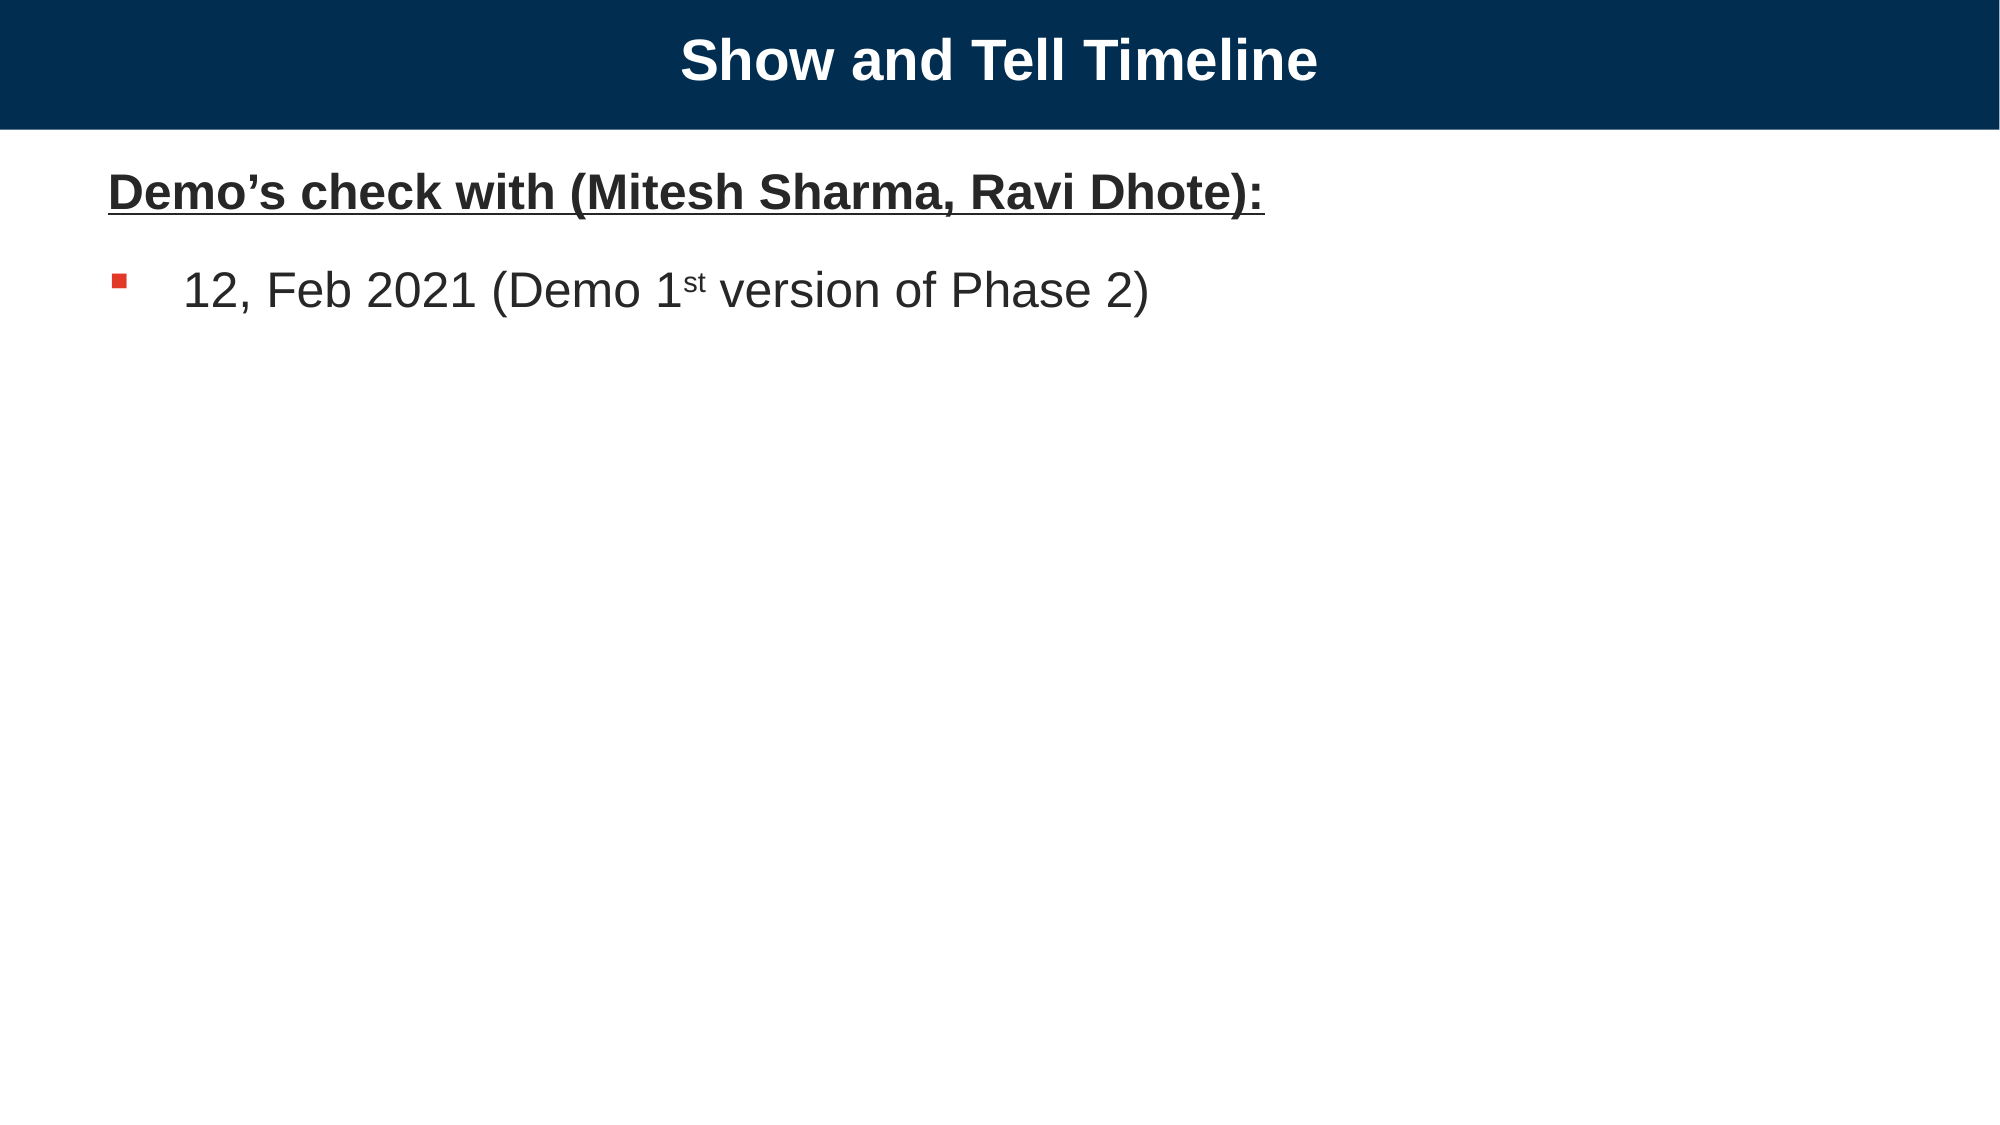

# Show and Tell Timeline
Demo’s check with (Mitesh Sharma, Ravi Dhote):
12, Feb 2021 (Demo 1st version of Phase 2)